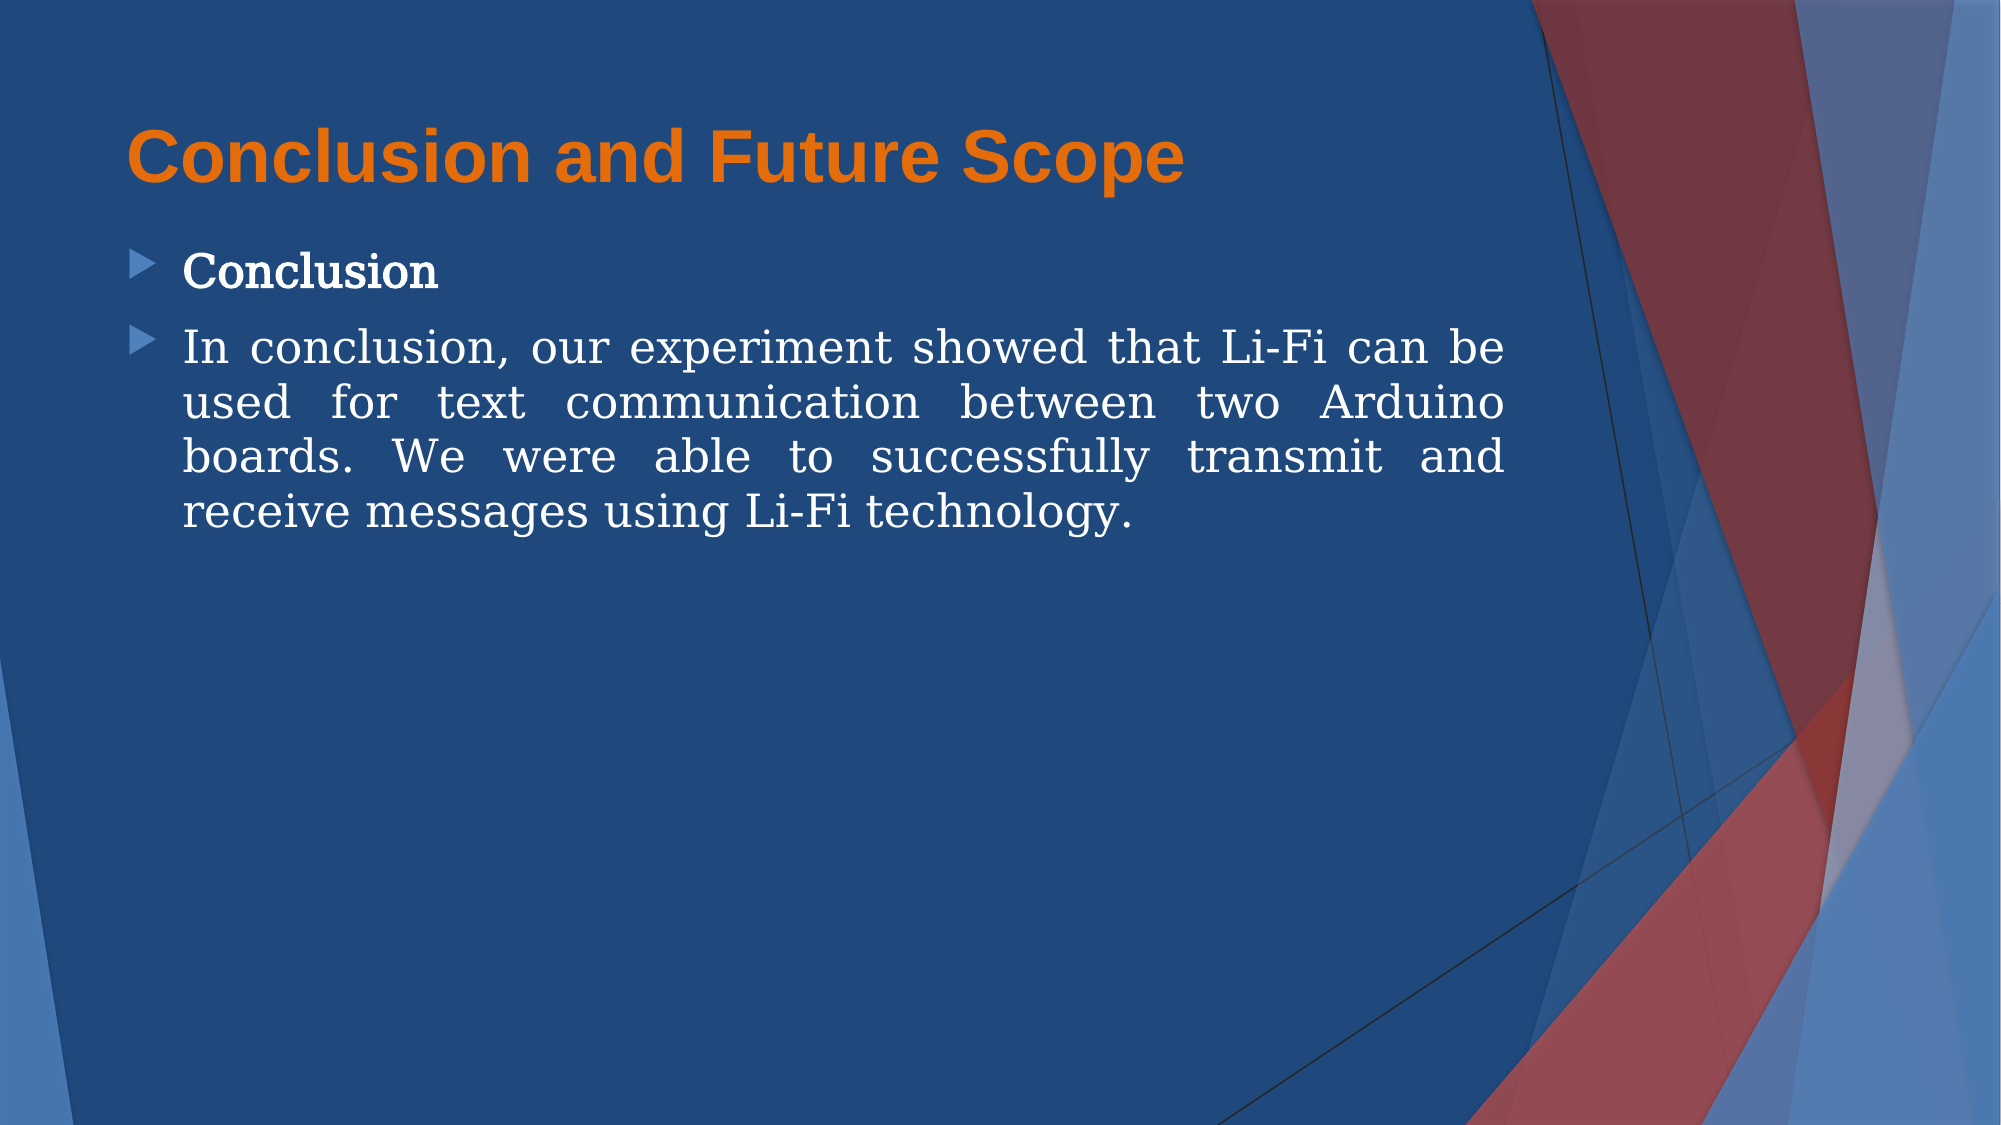

# Conclusion and Future Scope
Conclusion
In conclusion, our experiment showed that Li-Fi can be used for text communication between two Arduino boards. We were able to successfully transmit and receive messages using Li-Fi technology.